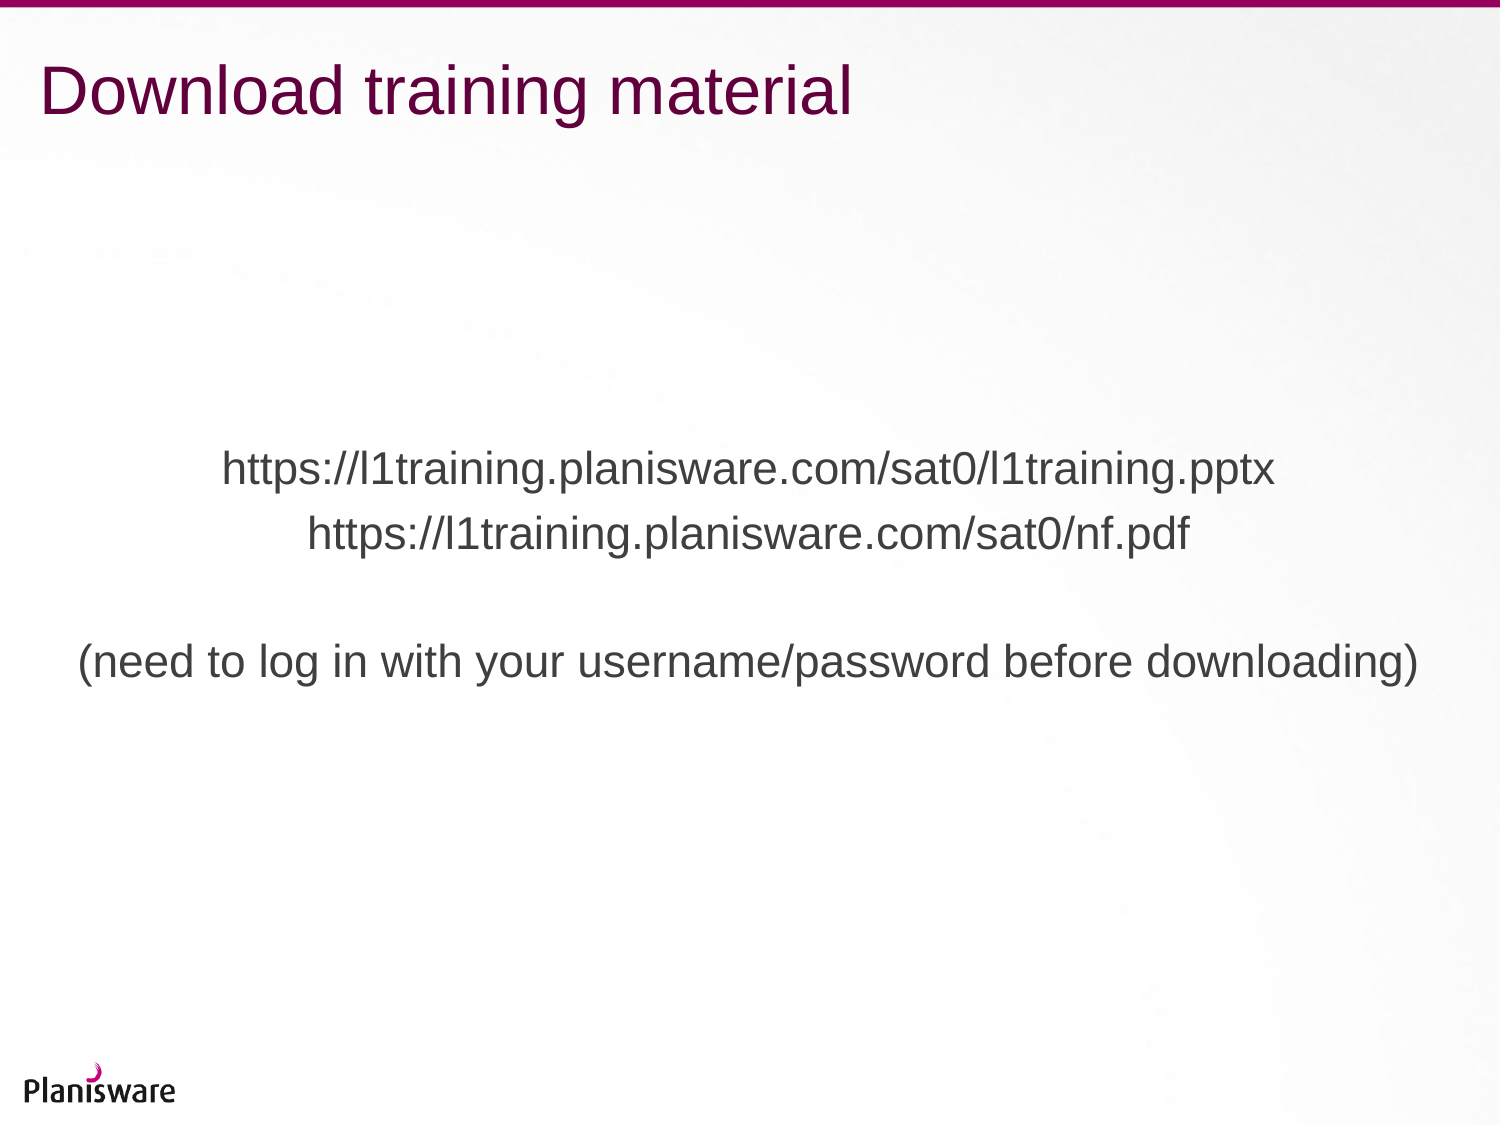

# Download training material
https://l1training.planisware.com/sat0/l1training.pptx
https://l1training.planisware.com/sat0/nf.pdf

(need to log in with your username/password before downloading)